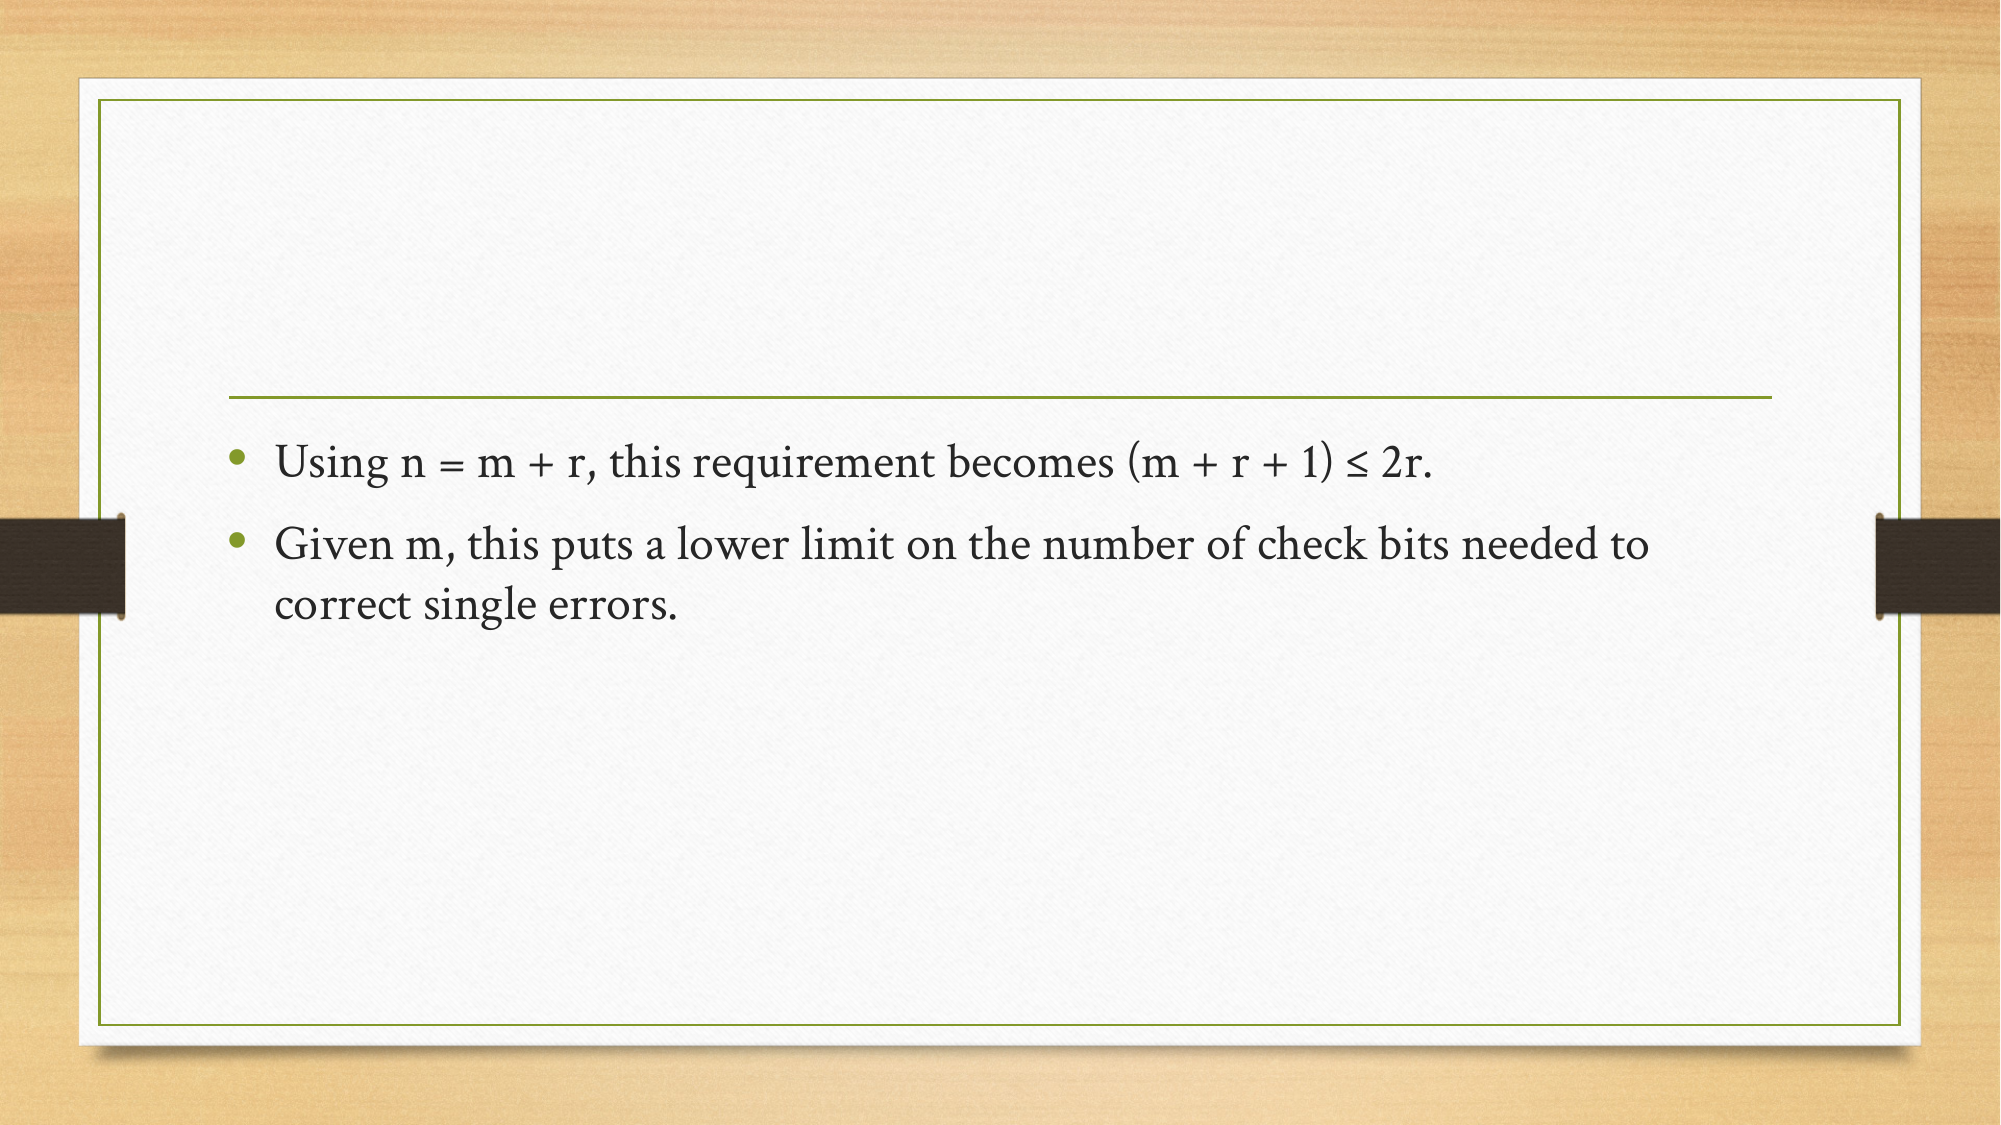

#
Using n = m + r, this requirement becomes (m + r + 1) ≤ 2r.
Given m, this puts a lower limit on the number of check bits needed to correct single errors.